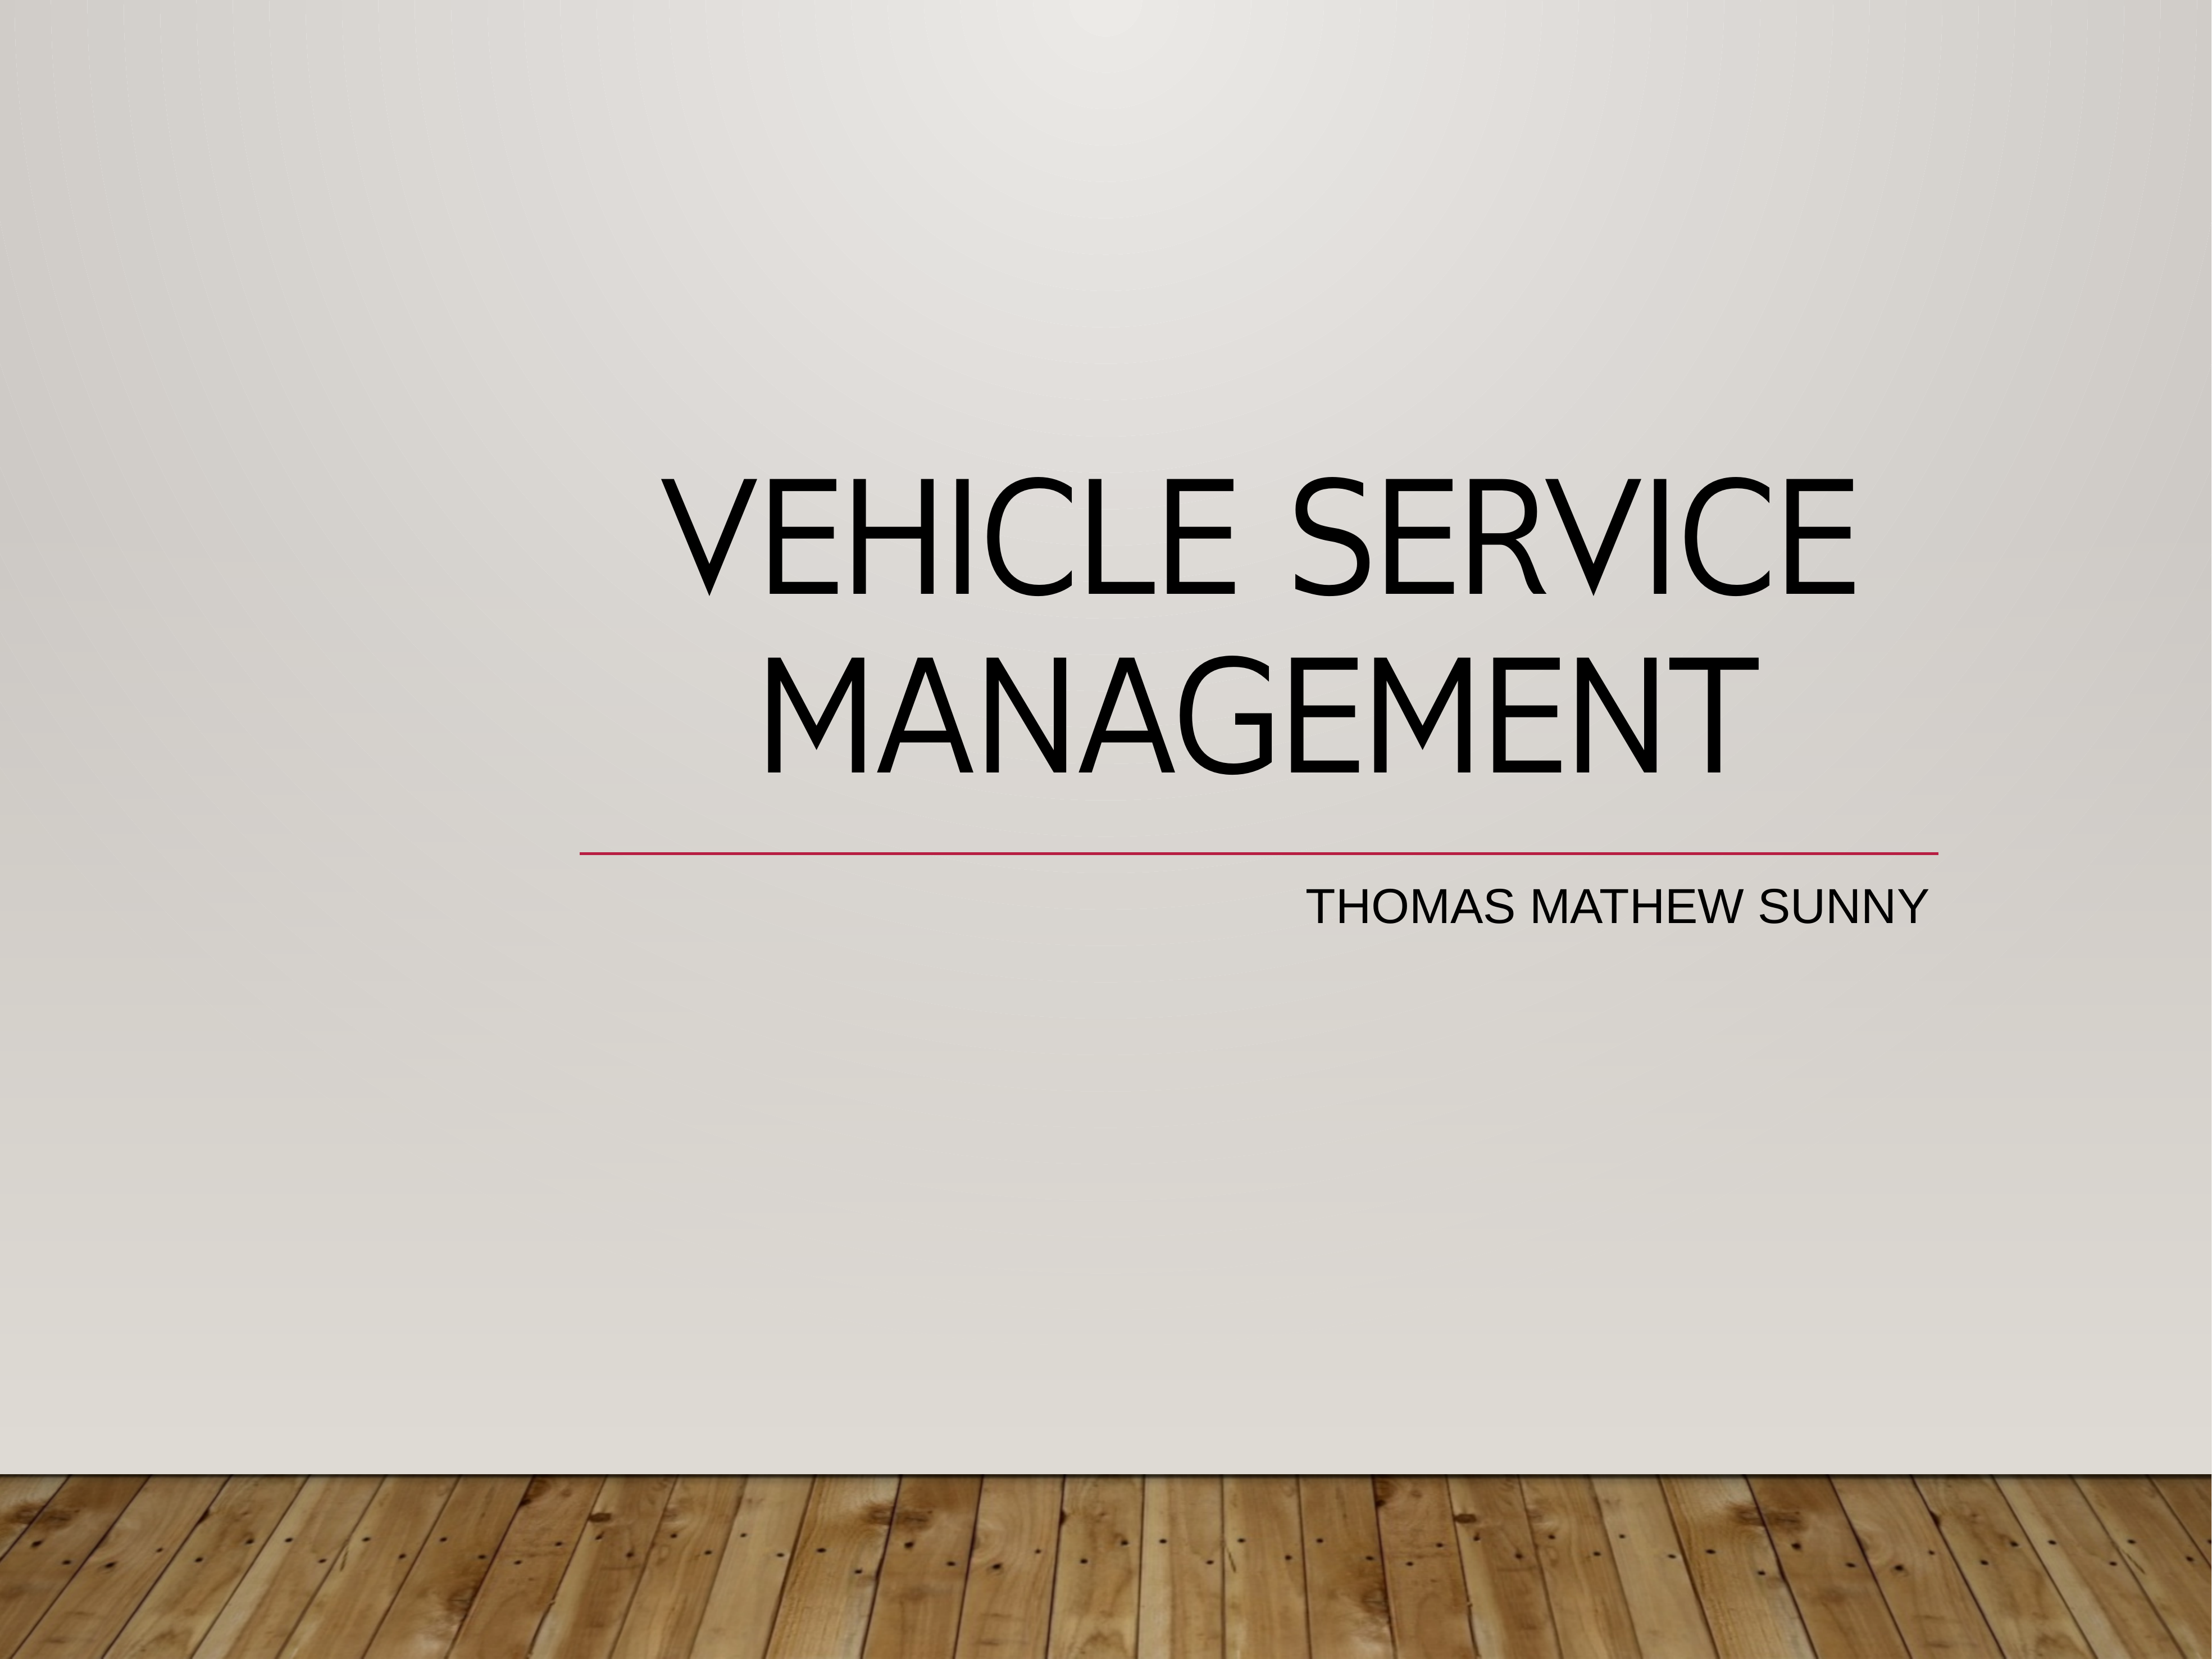

# Vehicle service MANAGEMENT
Thomas Mathew sunny